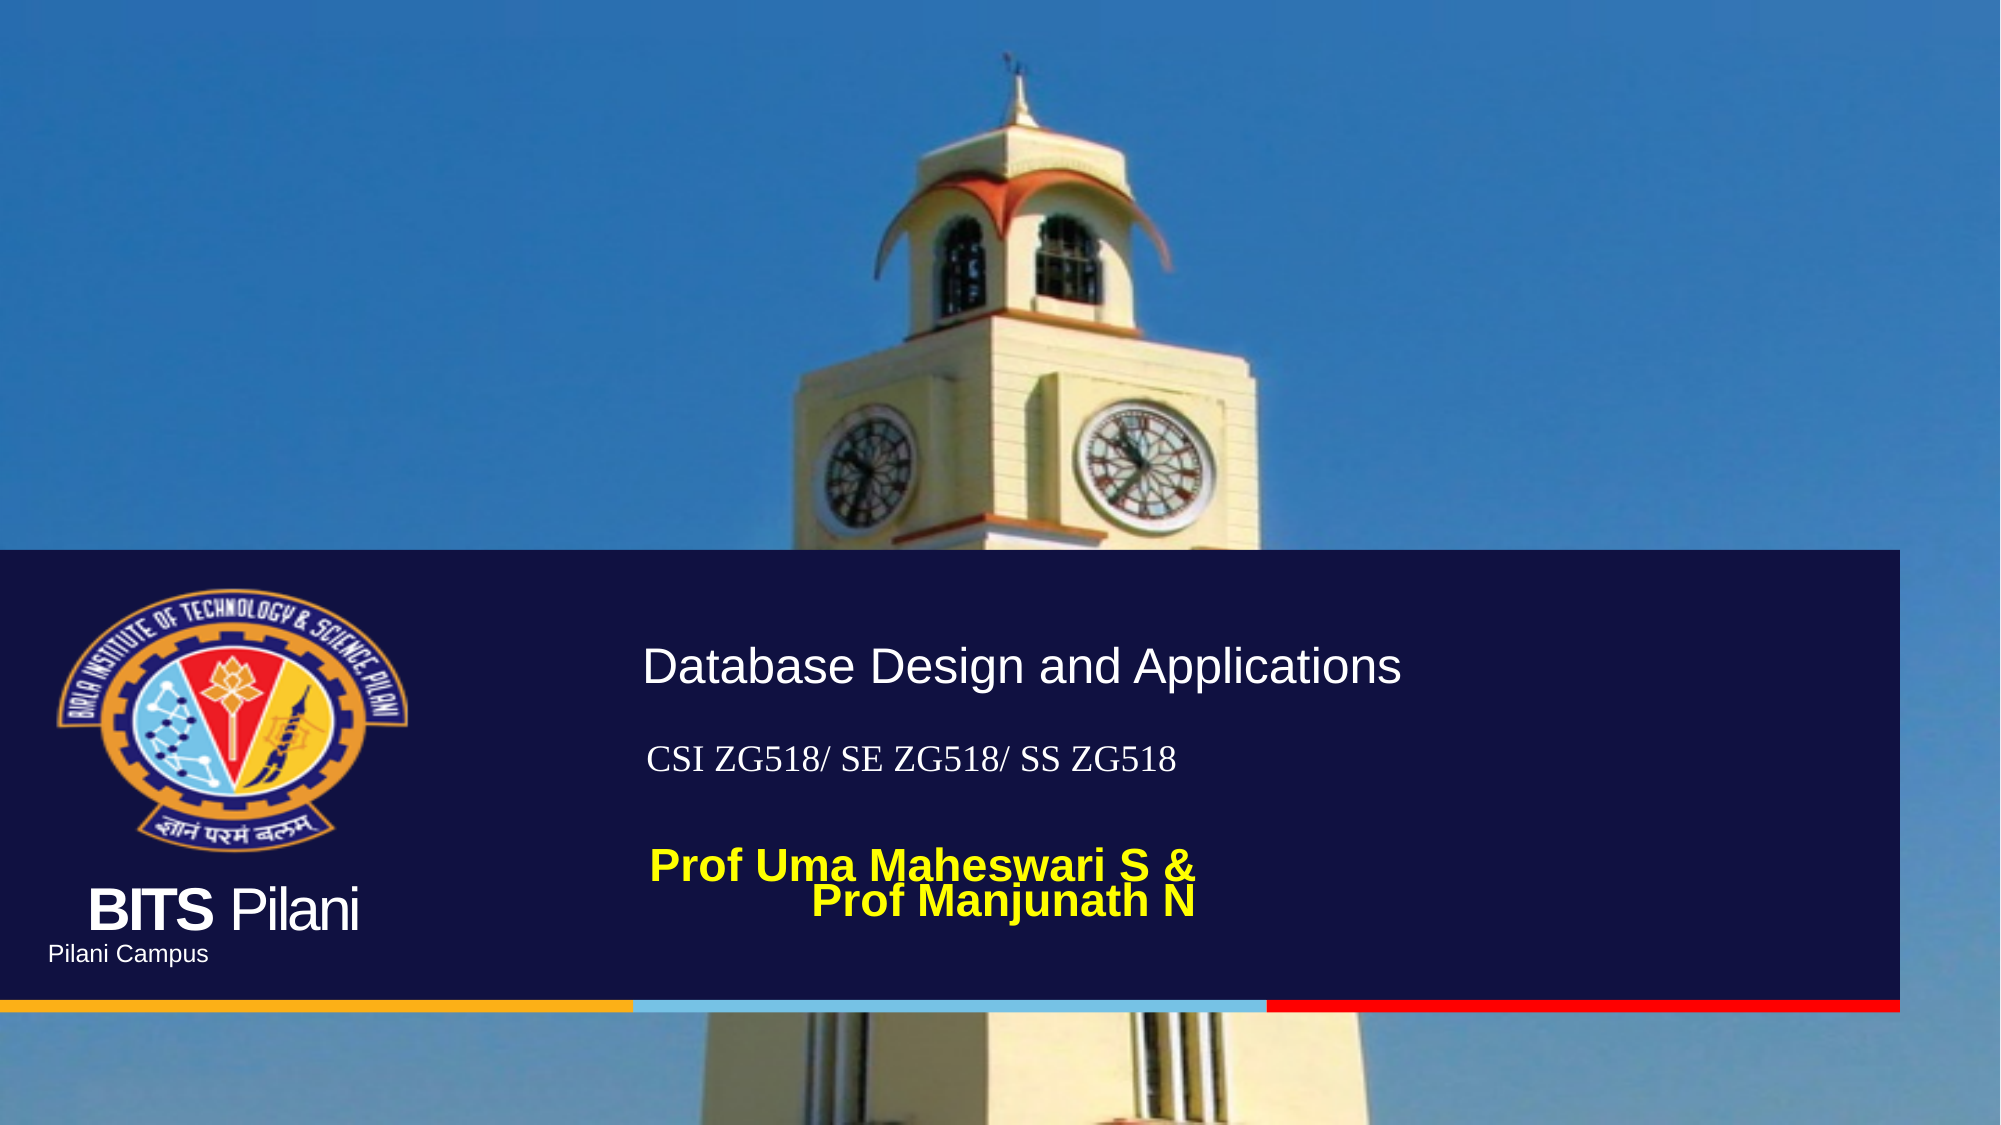

# Database Design and Applications CSI ZG518/ SE ZG518/ SS ZG518
Prof Uma Maheswari S &
Prof Manjunath N